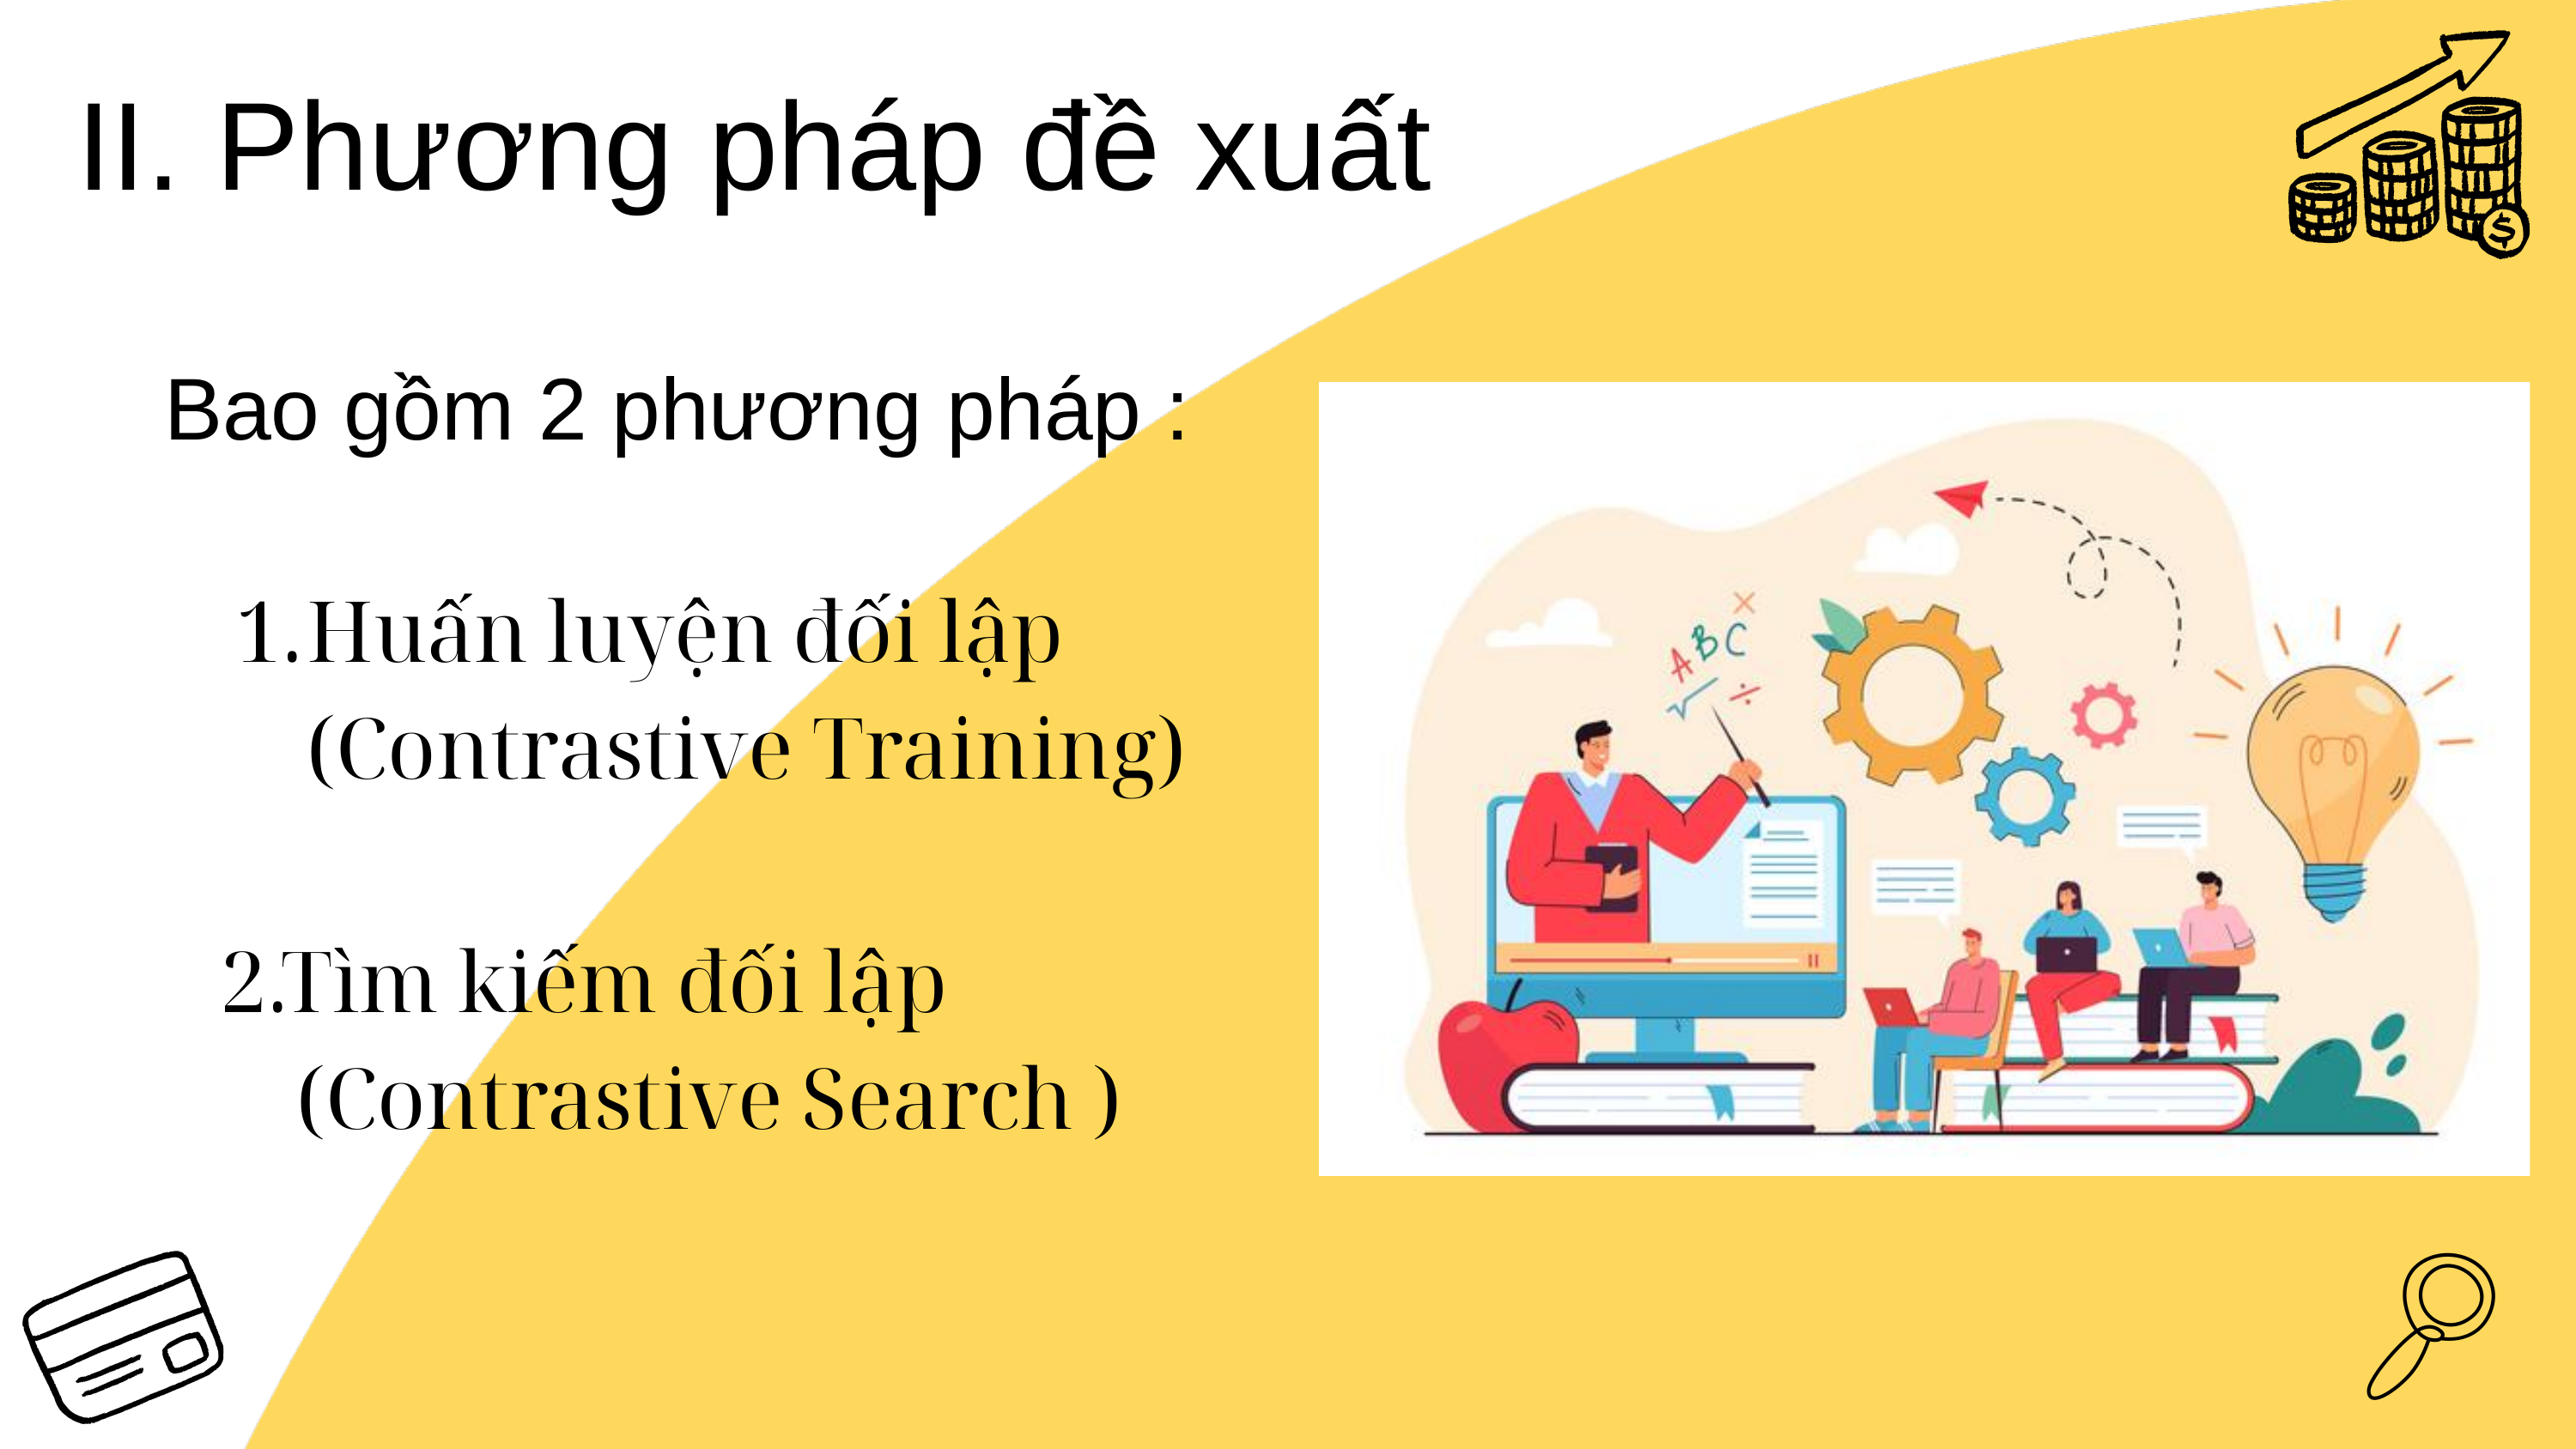

II. Phương pháp đề xuất
Bao gồm 2 phương pháp :

Huấn luyện đối lập (Contrastive Training)

   2.Tìm kiếm đối lập
       (Contrastive Search )